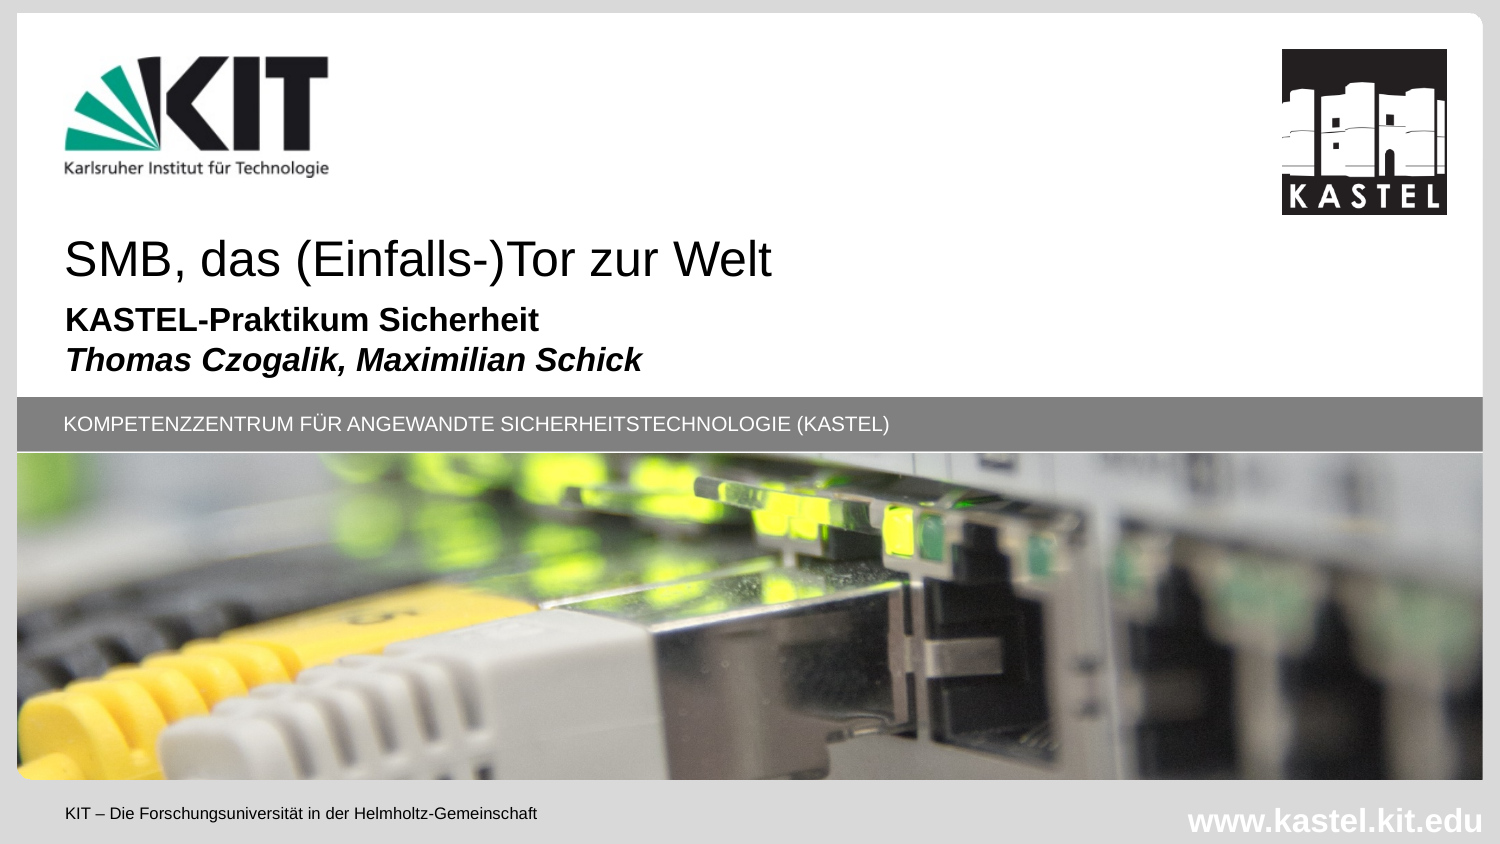

SMB, das (Einfalls-)Tor zur Welt
KASTEL-Praktikum Sicherheit
Thomas Czogalik, Maximilian Schick